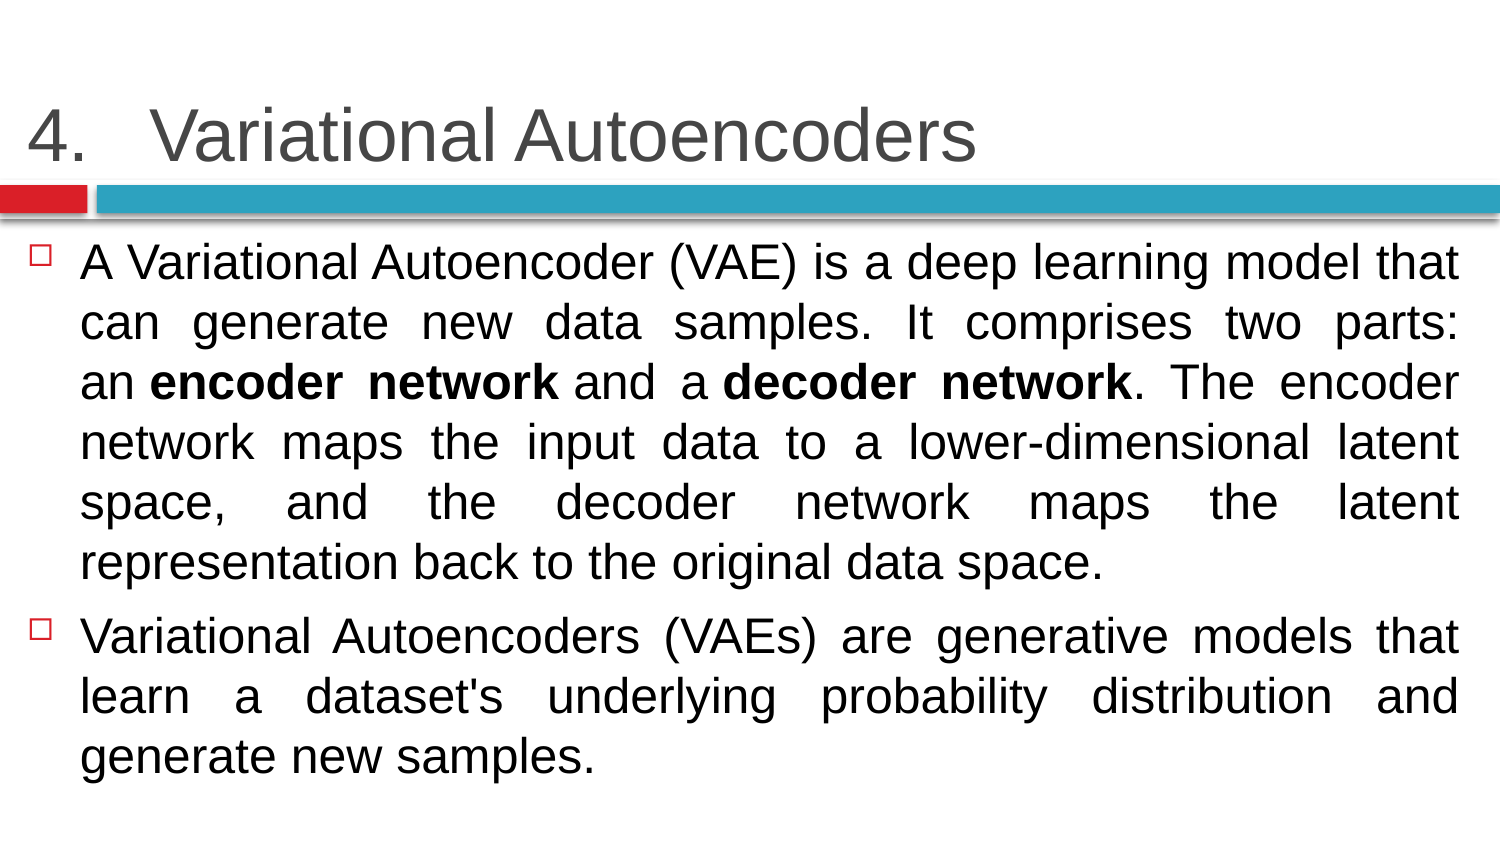

# Variational Autoencoders
A Variational Autoencoder (VAE) is a deep learning model that can generate new data samples. It comprises two parts: an encoder network and a decoder network. The encoder network maps the input data to a lower-dimensional latent space, and the decoder network maps the latent representation back to the original data space.
Variational Autoencoders (VAEs) are generative models that learn a dataset's underlying probability distribution and generate new samples.